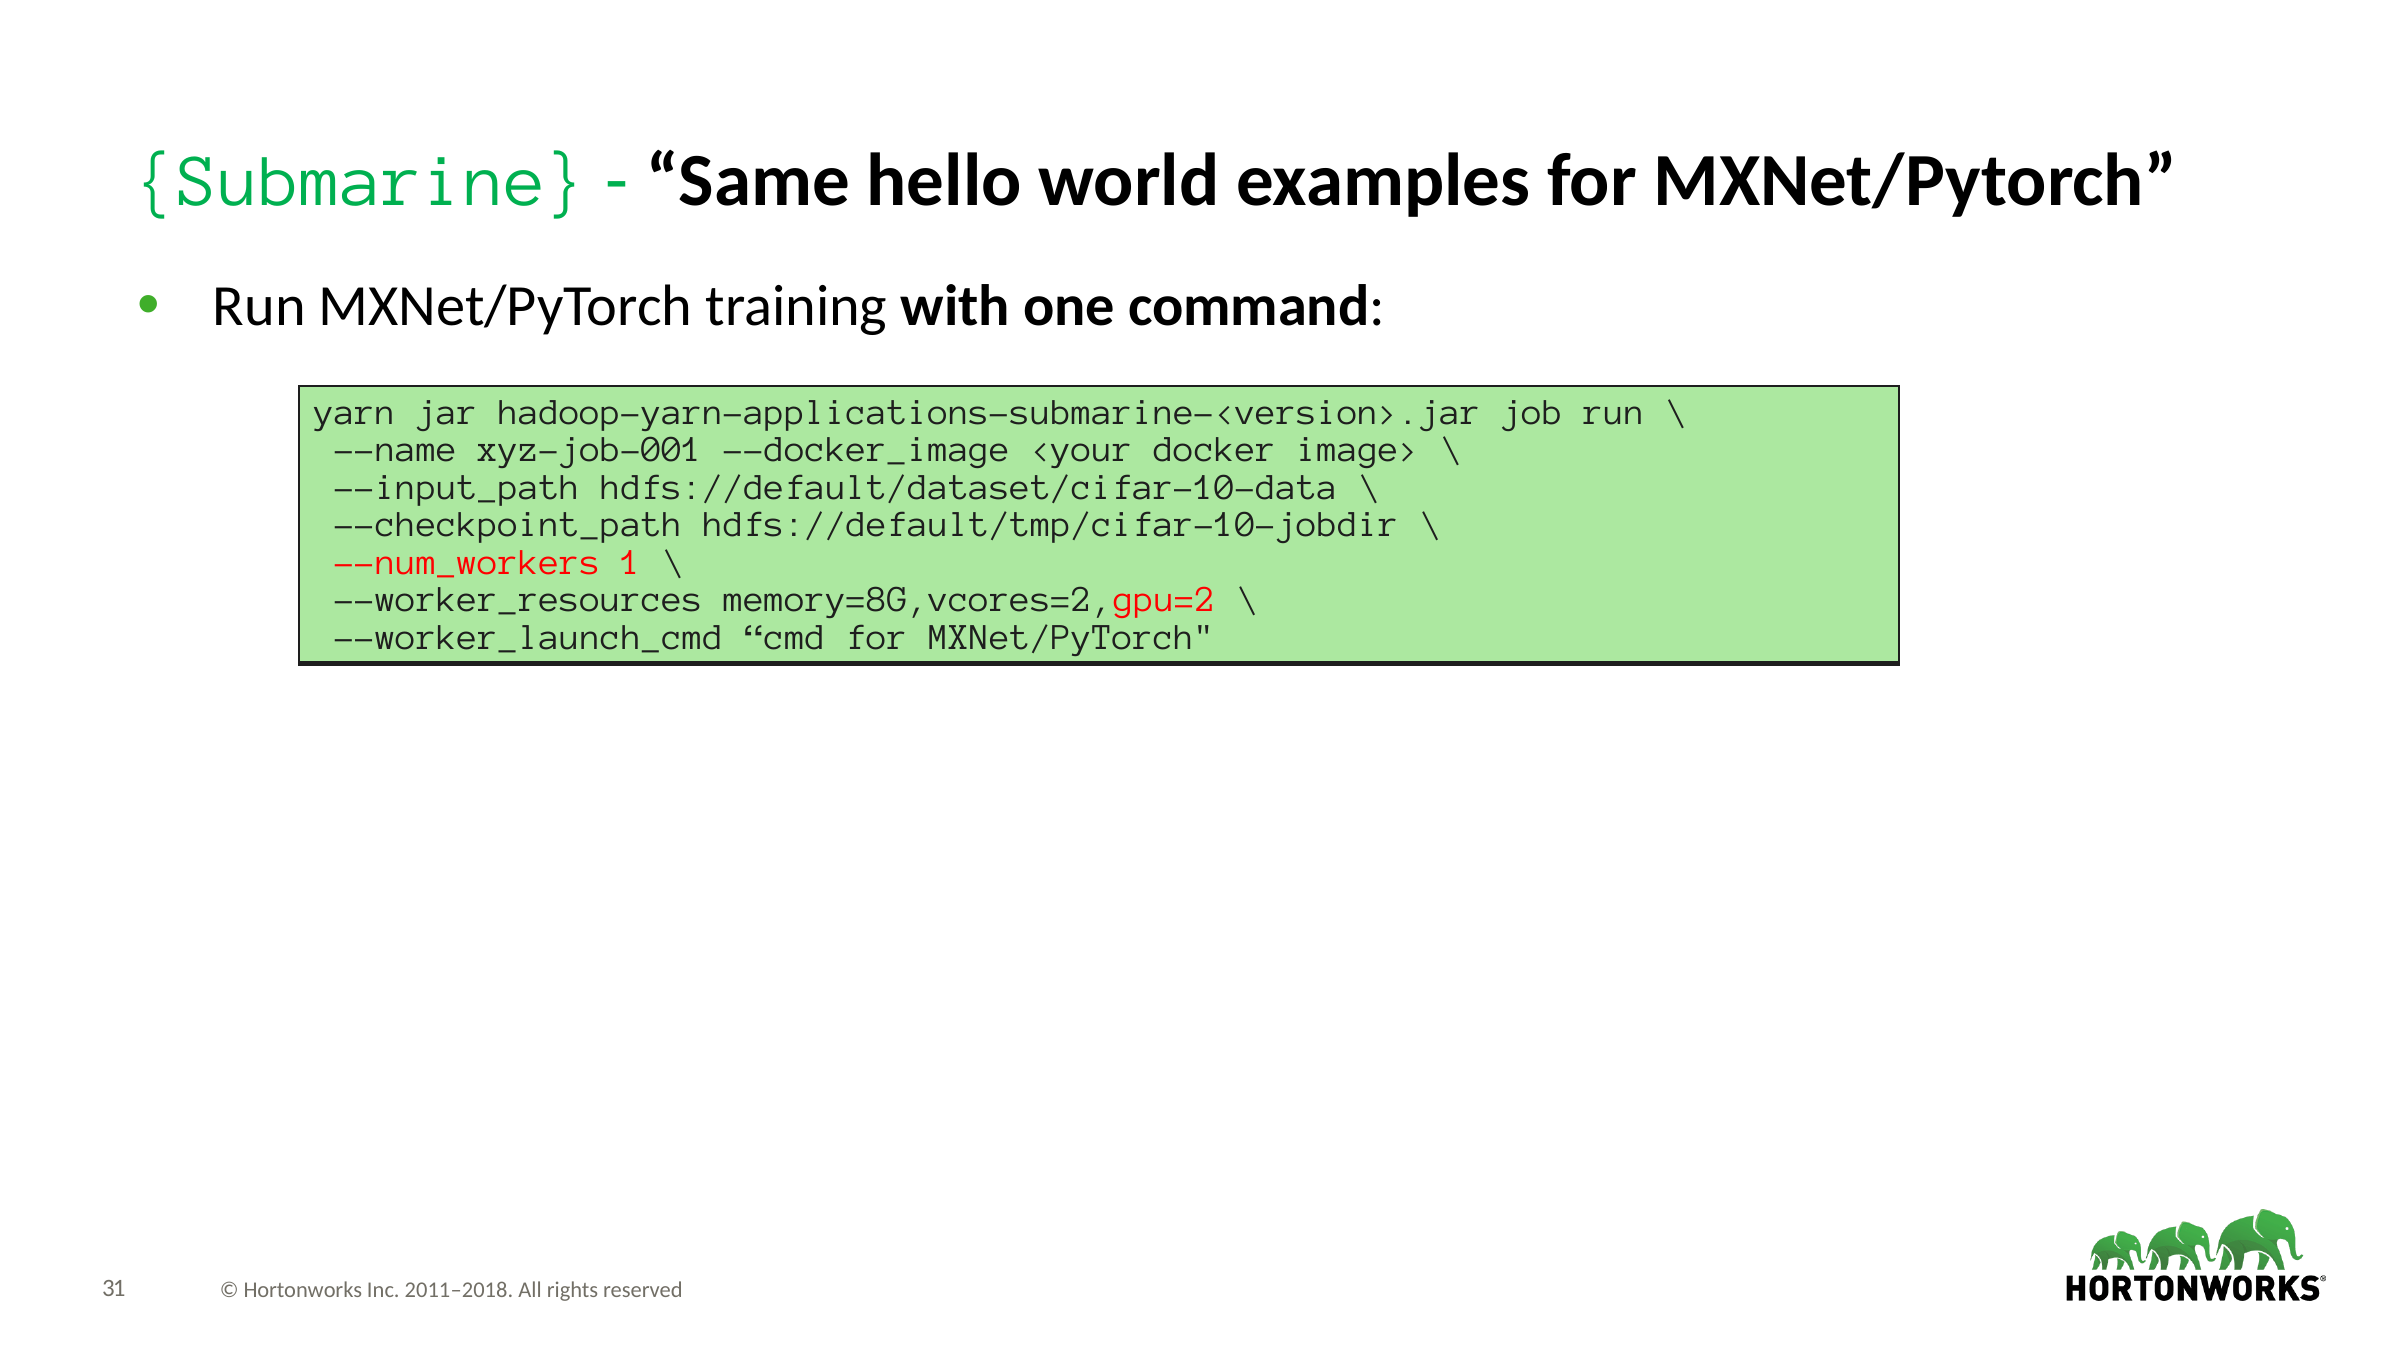

# {Submarine} - “Same hello world examples for MXNet/Pytorch”
Run MXNet/PyTorch training with one command:

| yarn jar hadoop-yarn-applications-submarine-<version>.jar job run \ --name xyz-job-001 --docker\_image <your docker image> \ --input\_path hdfs://default/dataset/cifar-10-data \ --checkpoint\_path hdfs://default/tmp/cifar-10-jobdir \ --num\_workers 1 \ --worker\_resources memory=8G,vcores=2,gpu=2 \ --worker\_launch\_cmd “cmd for MXNet/PyTorch" |
| --- |